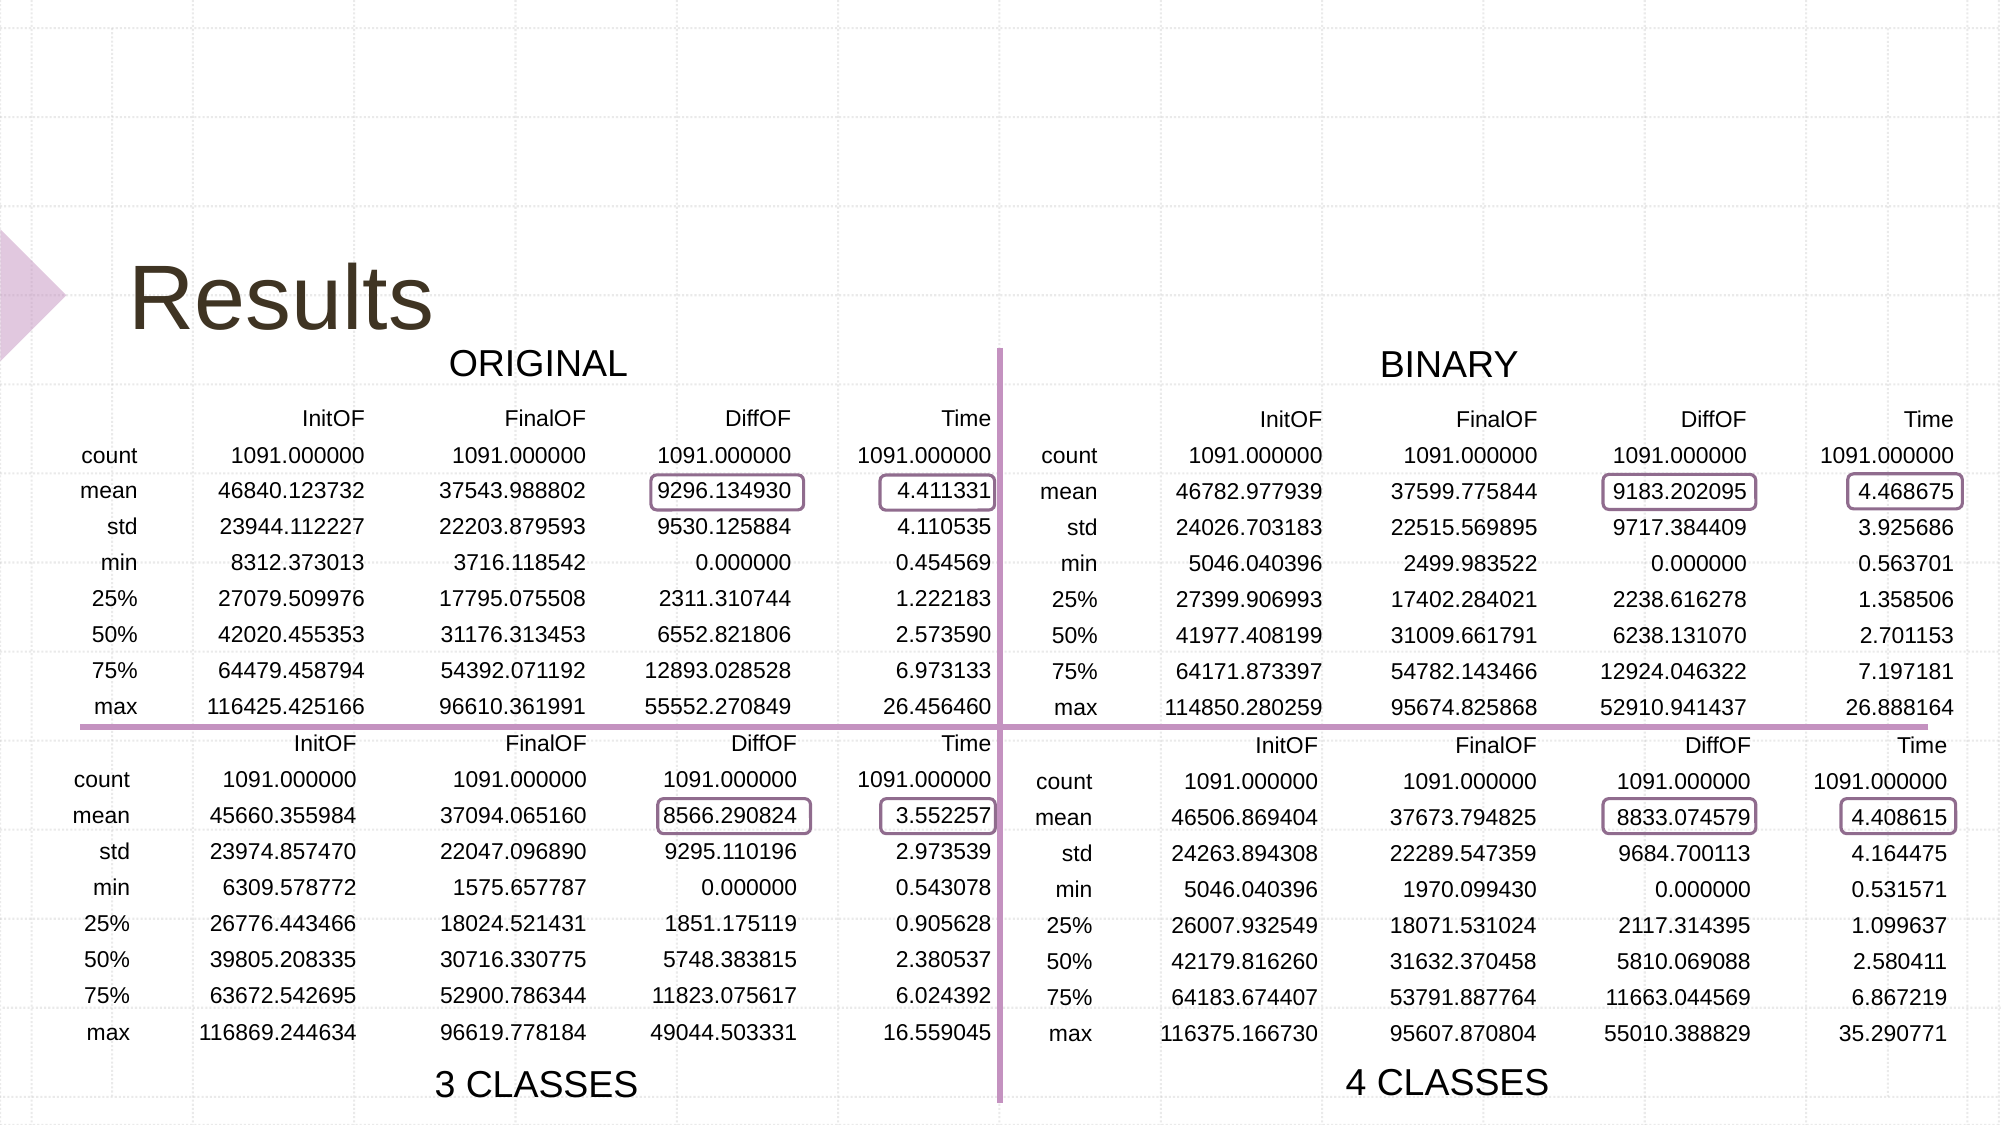

# Results
ORIGINAL
BINARY
|  | InitOF | FinalOF | DiffOF | Time |
| --- | --- | --- | --- | --- |
| count | 1091.000000 | 1091.000000 | 1091.000000 | 1091.000000 |
| mean | 46840.123732 | 37543.988802 | 9296.134930 | 4.411331 |
| std | 23944.112227 | 22203.879593 | 9530.125884 | 4.110535 |
| min | 8312.373013 | 3716.118542 | 0.000000 | 0.454569 |
| 25% | 27079.509976 | 17795.075508 | 2311.310744 | 1.222183 |
| 50% | 42020.455353 | 31176.313453 | 6552.821806 | 2.573590 |
| 75% | 64479.458794 | 54392.071192 | 12893.028528 | 6.973133 |
| max | 116425.425166 | 96610.361991 | 55552.270849 | 26.456460 |
|  | InitOF | FinalOF | DiffOF | Time |
| --- | --- | --- | --- | --- |
| count | 1091.000000 | 1091.000000 | 1091.000000 | 1091.000000 |
| mean | 46782.977939 | 37599.775844 | 9183.202095 | 4.468675 |
| std | 24026.703183 | 22515.569895 | 9717.384409 | 3.925686 |
| min | 5046.040396 | 2499.983522 | 0.000000 | 0.563701 |
| 25% | 27399.906993 | 17402.284021 | 2238.616278 | 1.358506 |
| 50% | 41977.408199 | 31009.661791 | 6238.131070 | 2.701153 |
| 75% | 64171.873397 | 54782.143466 | 12924.046322 | 7.197181 |
| max | 114850.280259 | 95674.825868 | 52910.941437 | 26.888164 |

|  | InitOF | FinalOF | DiffOF | Time |
| --- | --- | --- | --- | --- |
| count | 1091.000000 | 1091.000000 | 1091.000000 | 1091.000000 |
| mean | 45660.355984 | 37094.065160 | 8566.290824 | 3.552257 |
| std | 23974.857470 | 22047.096890 | 9295.110196 | 2.973539 |
| min | 6309.578772 | 1575.657787 | 0.000000 | 0.543078 |
| 25% | 26776.443466 | 18024.521431 | 1851.175119 | 0.905628 |
| 50% | 39805.208335 | 30716.330775 | 5748.383815 | 2.380537 |
| 75% | 63672.542695 | 52900.786344 | 11823.075617 | 6.024392 |
| max | 116869.244634 | 96619.778184 | 49044.503331 | 16.559045 |
|  | InitOF | FinalOF | DiffOF | Time |
| --- | --- | --- | --- | --- |
| count | 1091.000000 | 1091.000000 | 1091.000000 | 1091.000000 |
| mean | 46506.869404 | 37673.794825 | 8833.074579 | 4.408615 |
| std | 24263.894308 | 22289.547359 | 9684.700113 | 4.164475 |
| min | 5046.040396 | 1970.099430 | 0.000000 | 0.531571 |
| 25% | 26007.932549 | 18071.531024 | 2117.314395 | 1.099637 |
| 50% | 42179.816260 | 31632.370458 | 5810.069088 | 2.580411 |
| 75% | 64183.674407 | 53791.887764 | 11663.044569 | 6.867219 |
| max | 116375.166730 | 95607.870804 | 55010.388829 | 35.290771 |

4 CLASSES
3 CLASSES